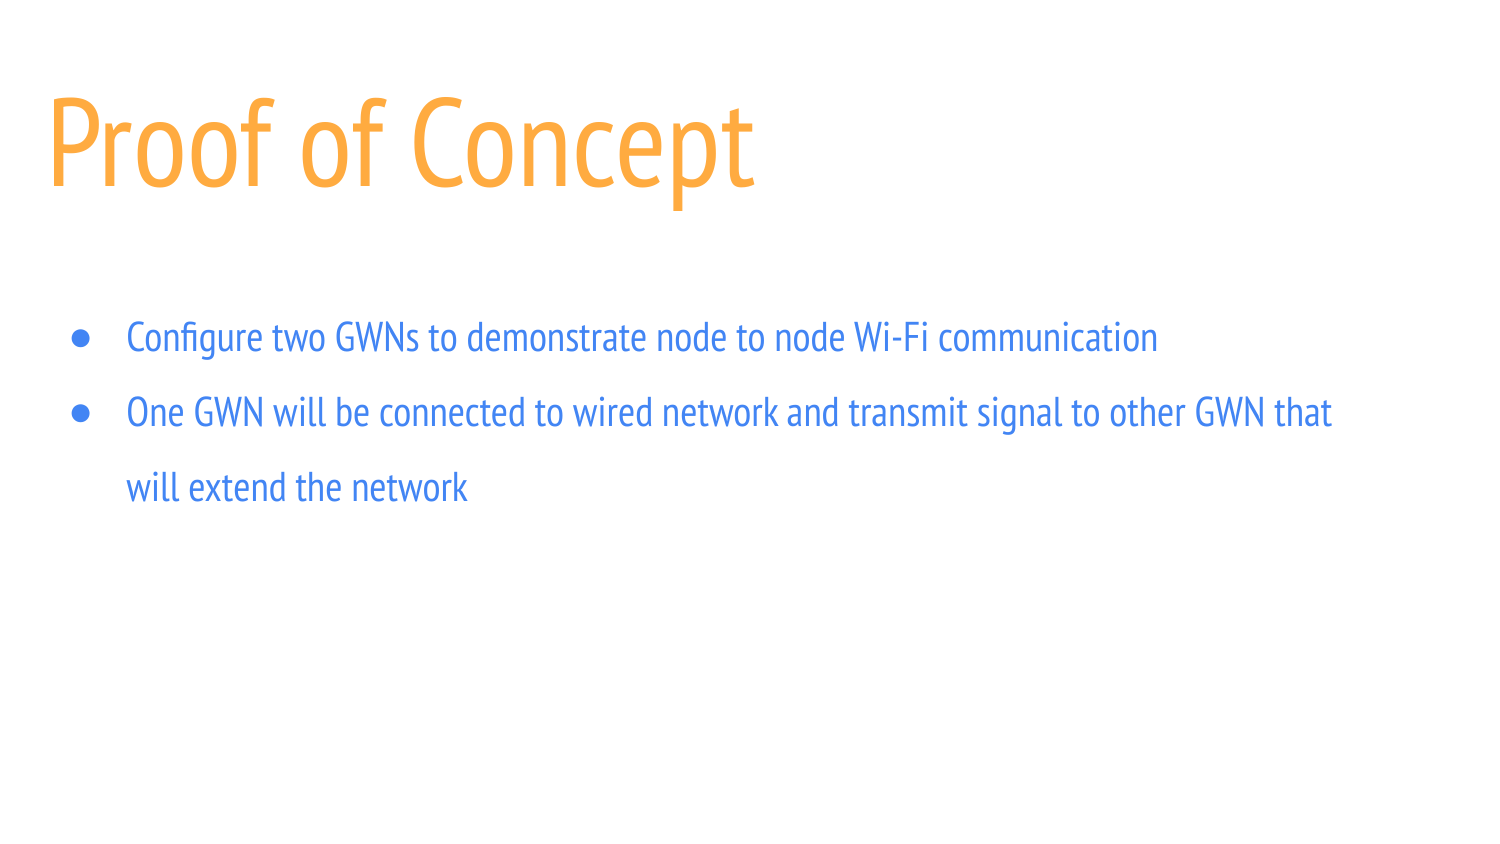

# Proof of Concept

Configure two GWNs to demonstrate node to node Wi-Fi communication
One GWN will be connected to wired network and transmit signal to other GWN that will extend the network